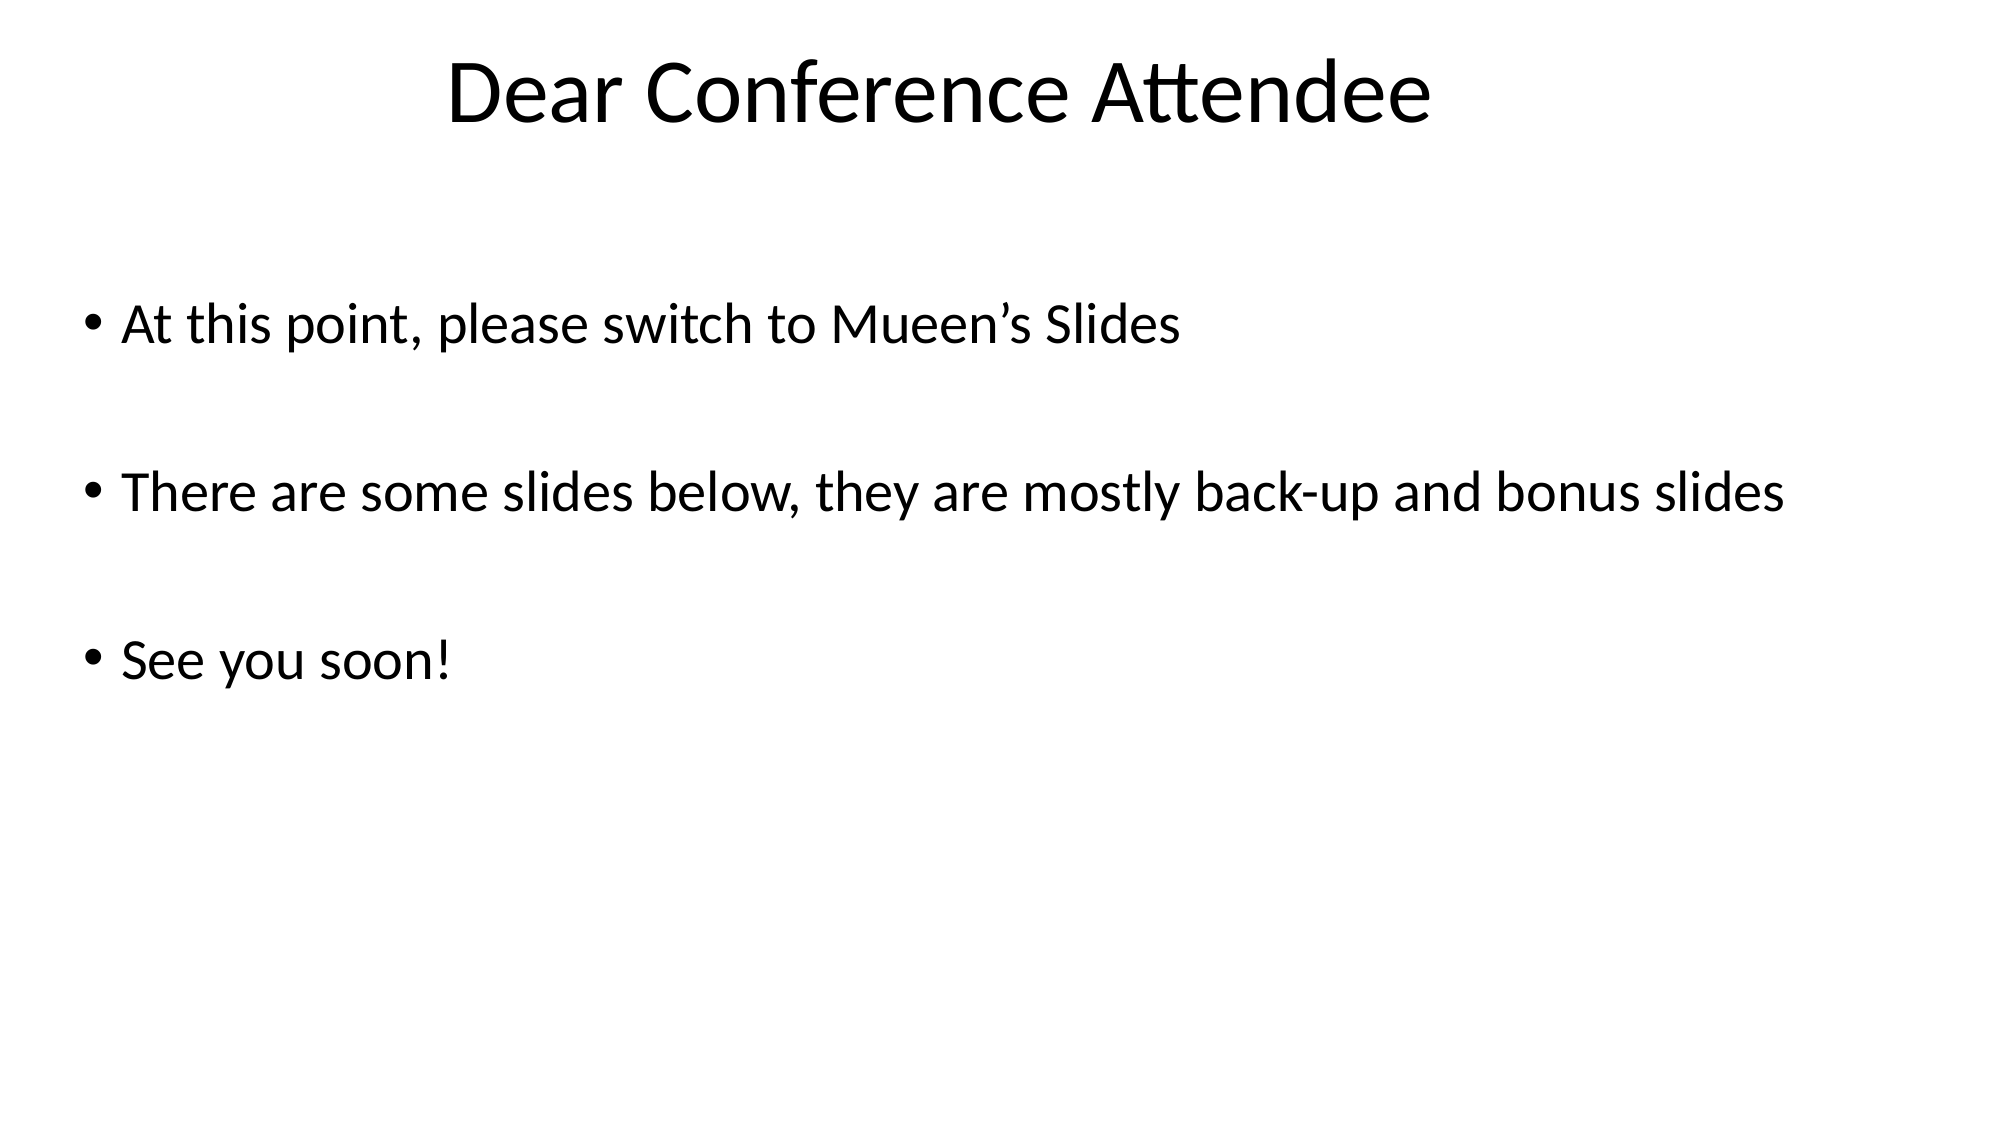

# Dear Conference Attendee

At this point, please switch to Mueen’s Slides

There are some slides below, they are mostly back-up and bonus slides

See you soon!